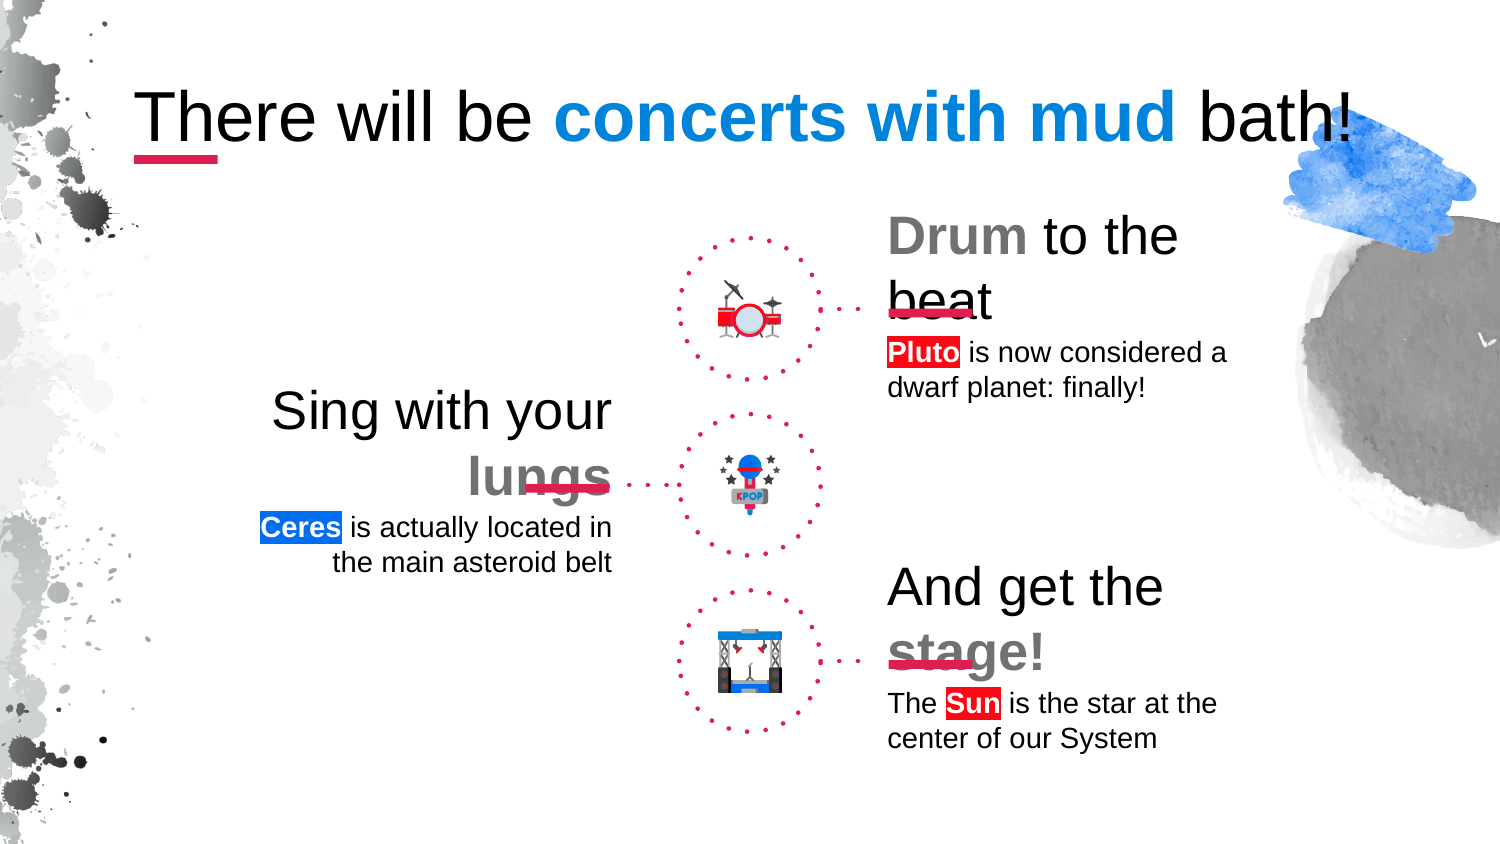

# There will be concerts with mud bath!
Drum to the beat

Pluto is now considered a dwarf planet: finally!
Sing with your lungs

Ceres is actually located in the main asteroid belt
And get the stage!

The Sun is the star at the center of our System